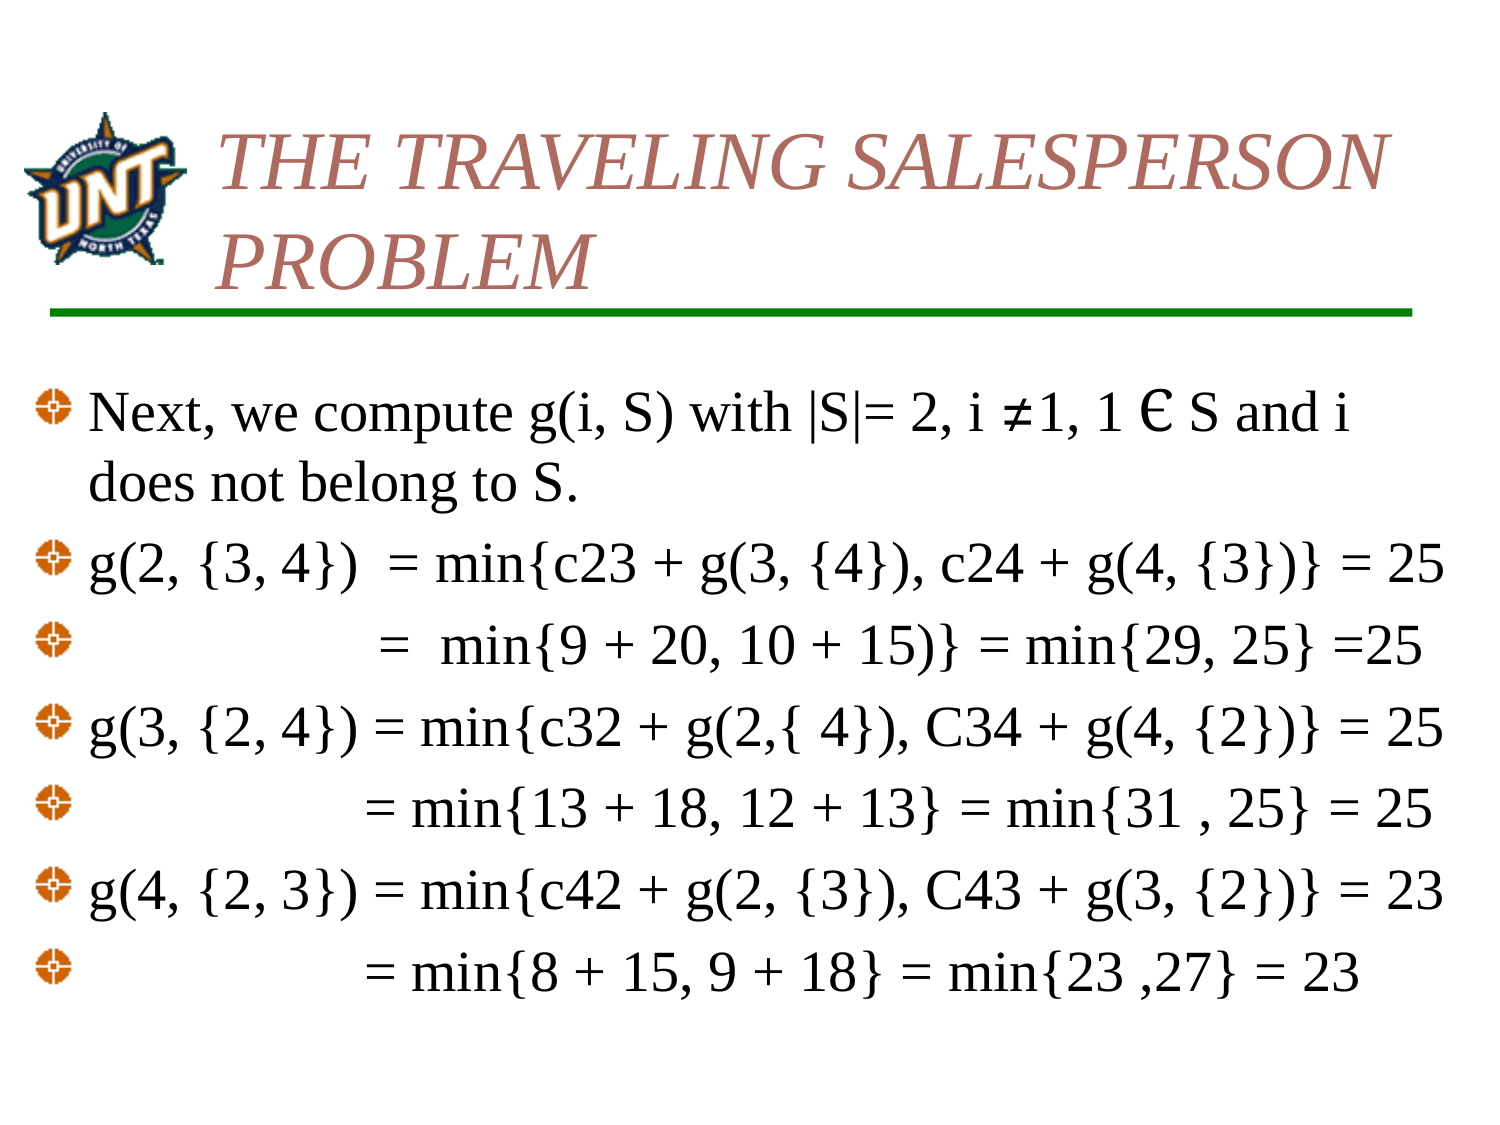

# THE TRAVELING SALESPERSON PROBLEM
Next, we compute g(i, S) with |S|= 2, i ≠1, 1 Є S and i does not belong to S.
g(2, {3, 4})  = min{c23 + g(3, {4}), c24 + g(4, {3})} = 25
                    =  min{9 + 20, 10 + 15)} = min{29, 25} =25
g(3, {2, 4}) = min{c32 + g(2,{ 4}), C34 + g(4, {2})} = 25
                   = min{13 + 18, 12 + 13} = min{31 , 25} = 25
g(4, {2, 3}) = min{c42 + g(2, {3}), C43 + g(3, {2})} = 23
                   = min{8 + 15, 9 + 18} = min{23 ,27} = 23